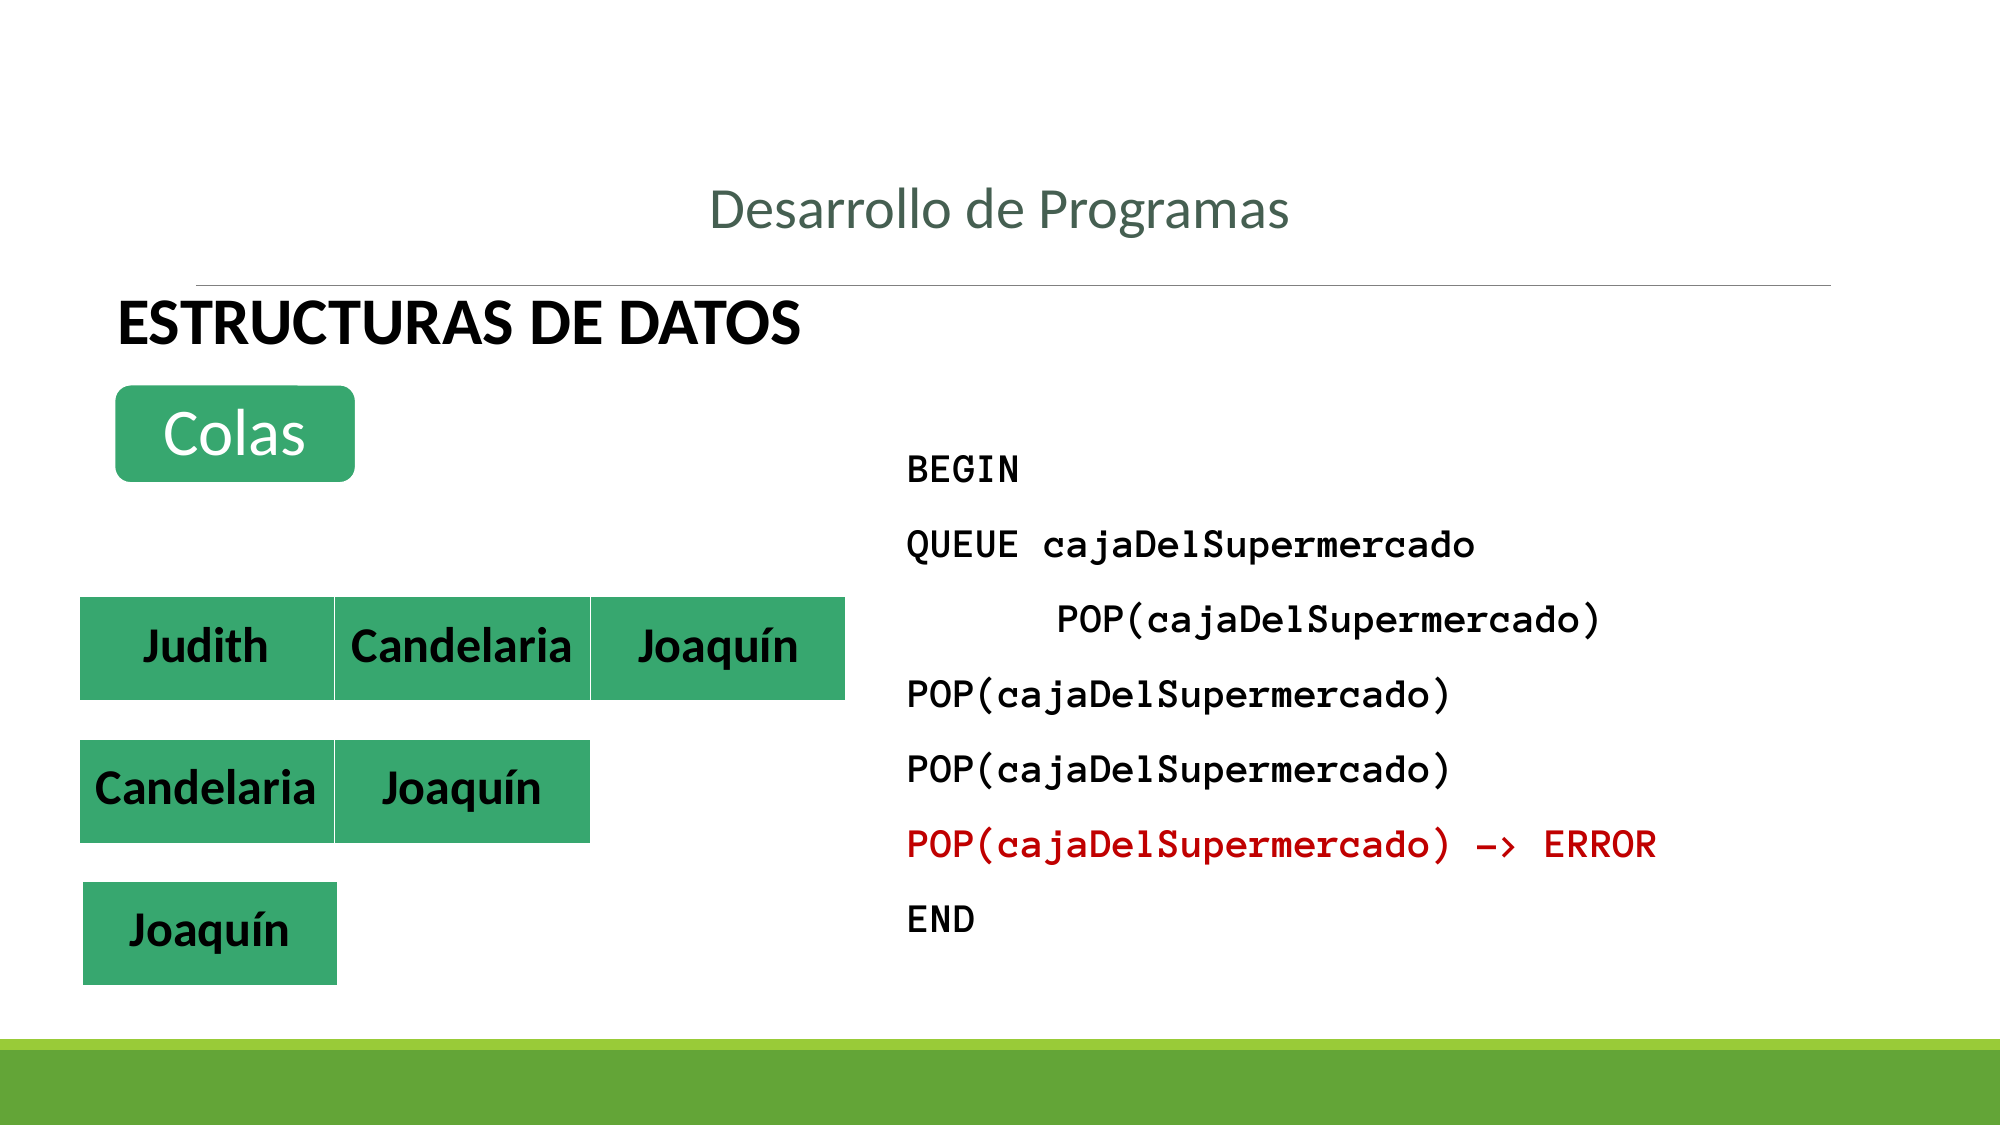

Desarrollo de Programas

ESTRUCTURAS DE DATOS

Colas
BEGIN
QUEUE cajaDelSupermercado
	POP(cajaDelSupermercado) 	POP(cajaDelSupermercado) 	POP(cajaDelSupermercado) 	POP(cajaDelSupermercado) -> ERROR
END
| Judith | Candelaria | Joaquín |
| --- | --- | --- |
| Candelaria | Joaquín |
| --- | --- |
| Joaquín |
| --- |